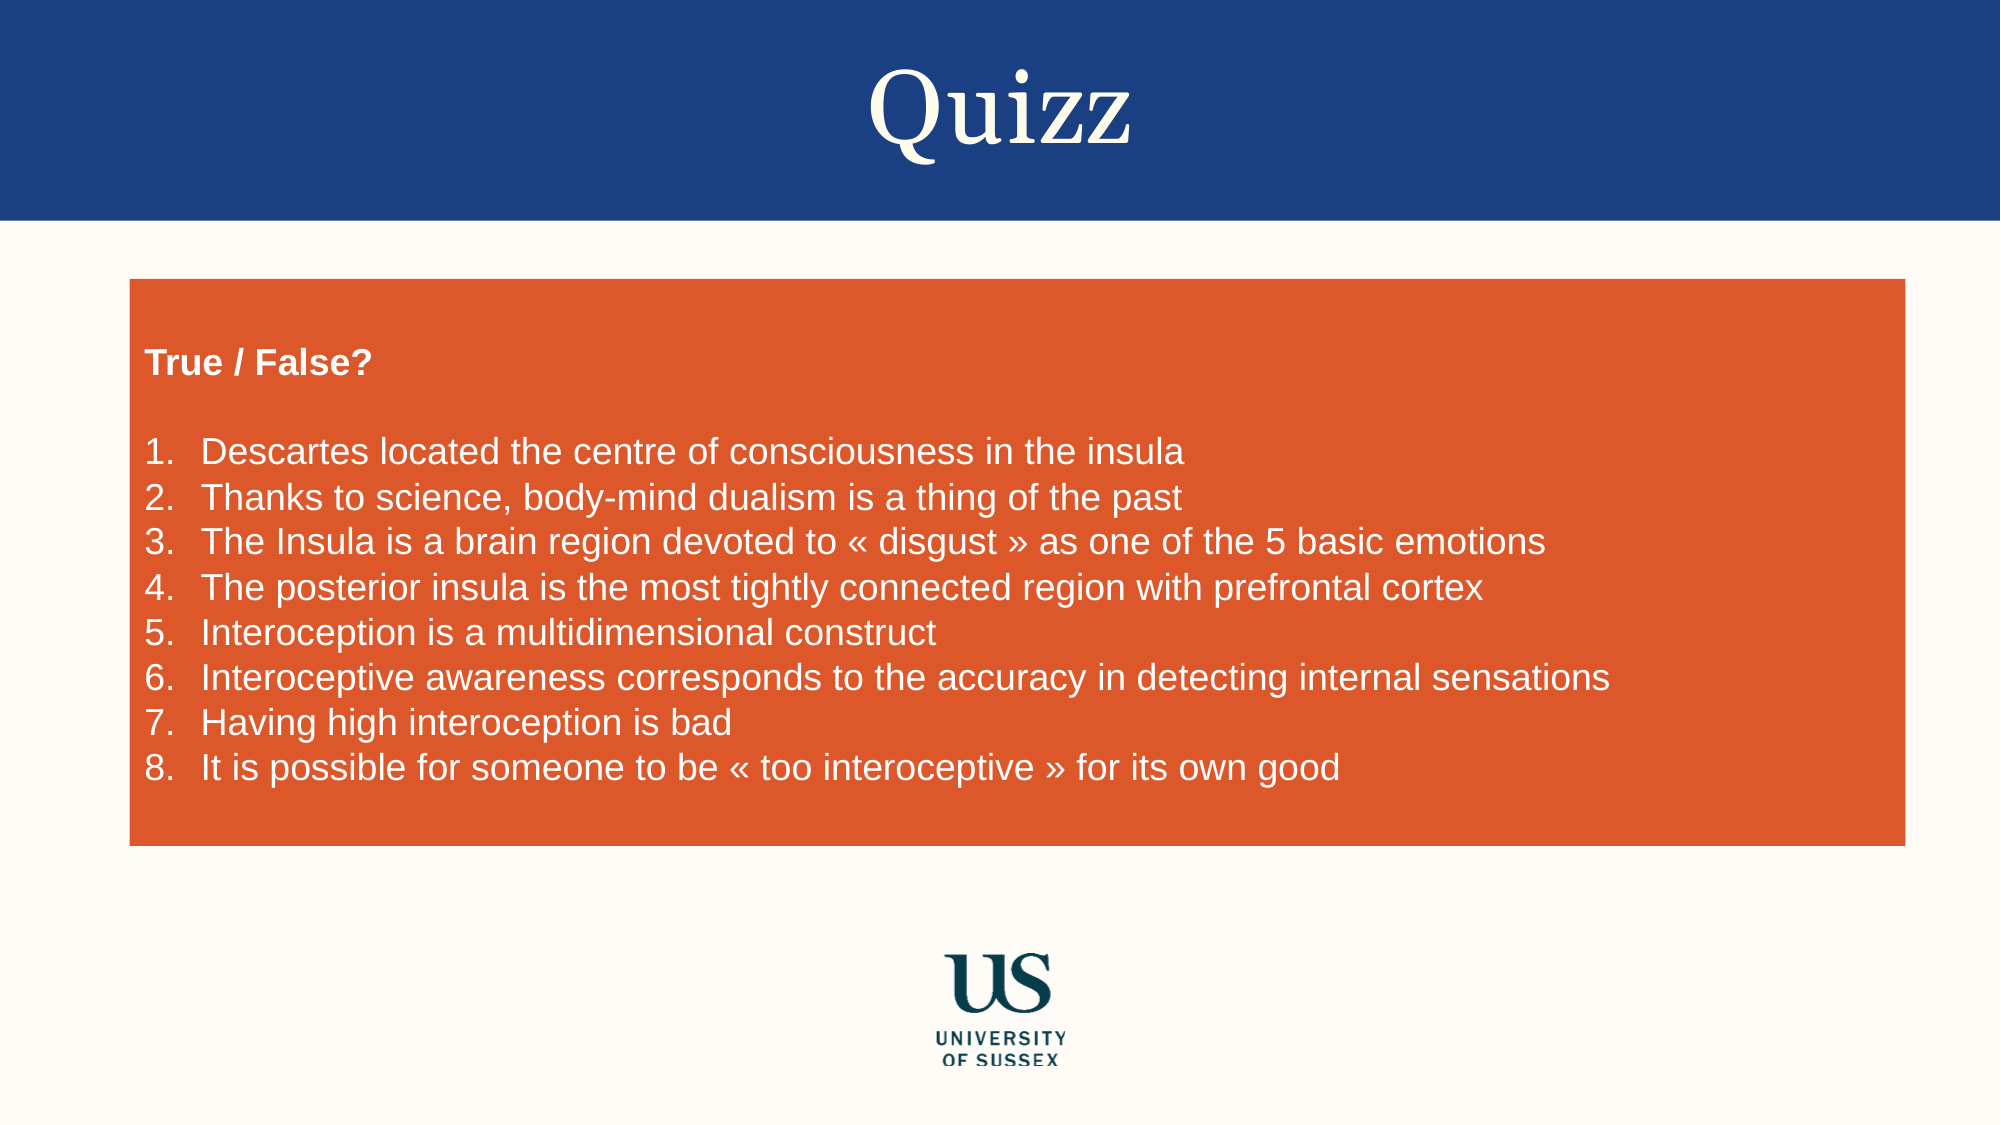

# Quizz
True / False?

Descartes located the centre of consciousness in the insula
Thanks to science, body-mind dualism is a thing of the past
The Insula is a brain region devoted to « disgust » as one of the 5 basic emotions
The posterior insula is the most tightly connected region with prefrontal cortex
Interoception is a multidimensional construct
Interoceptive awareness corresponds to the accuracy in detecting internal sensations
Having high interoception is bad
It is possible for someone to be « too interoceptive » for its own good